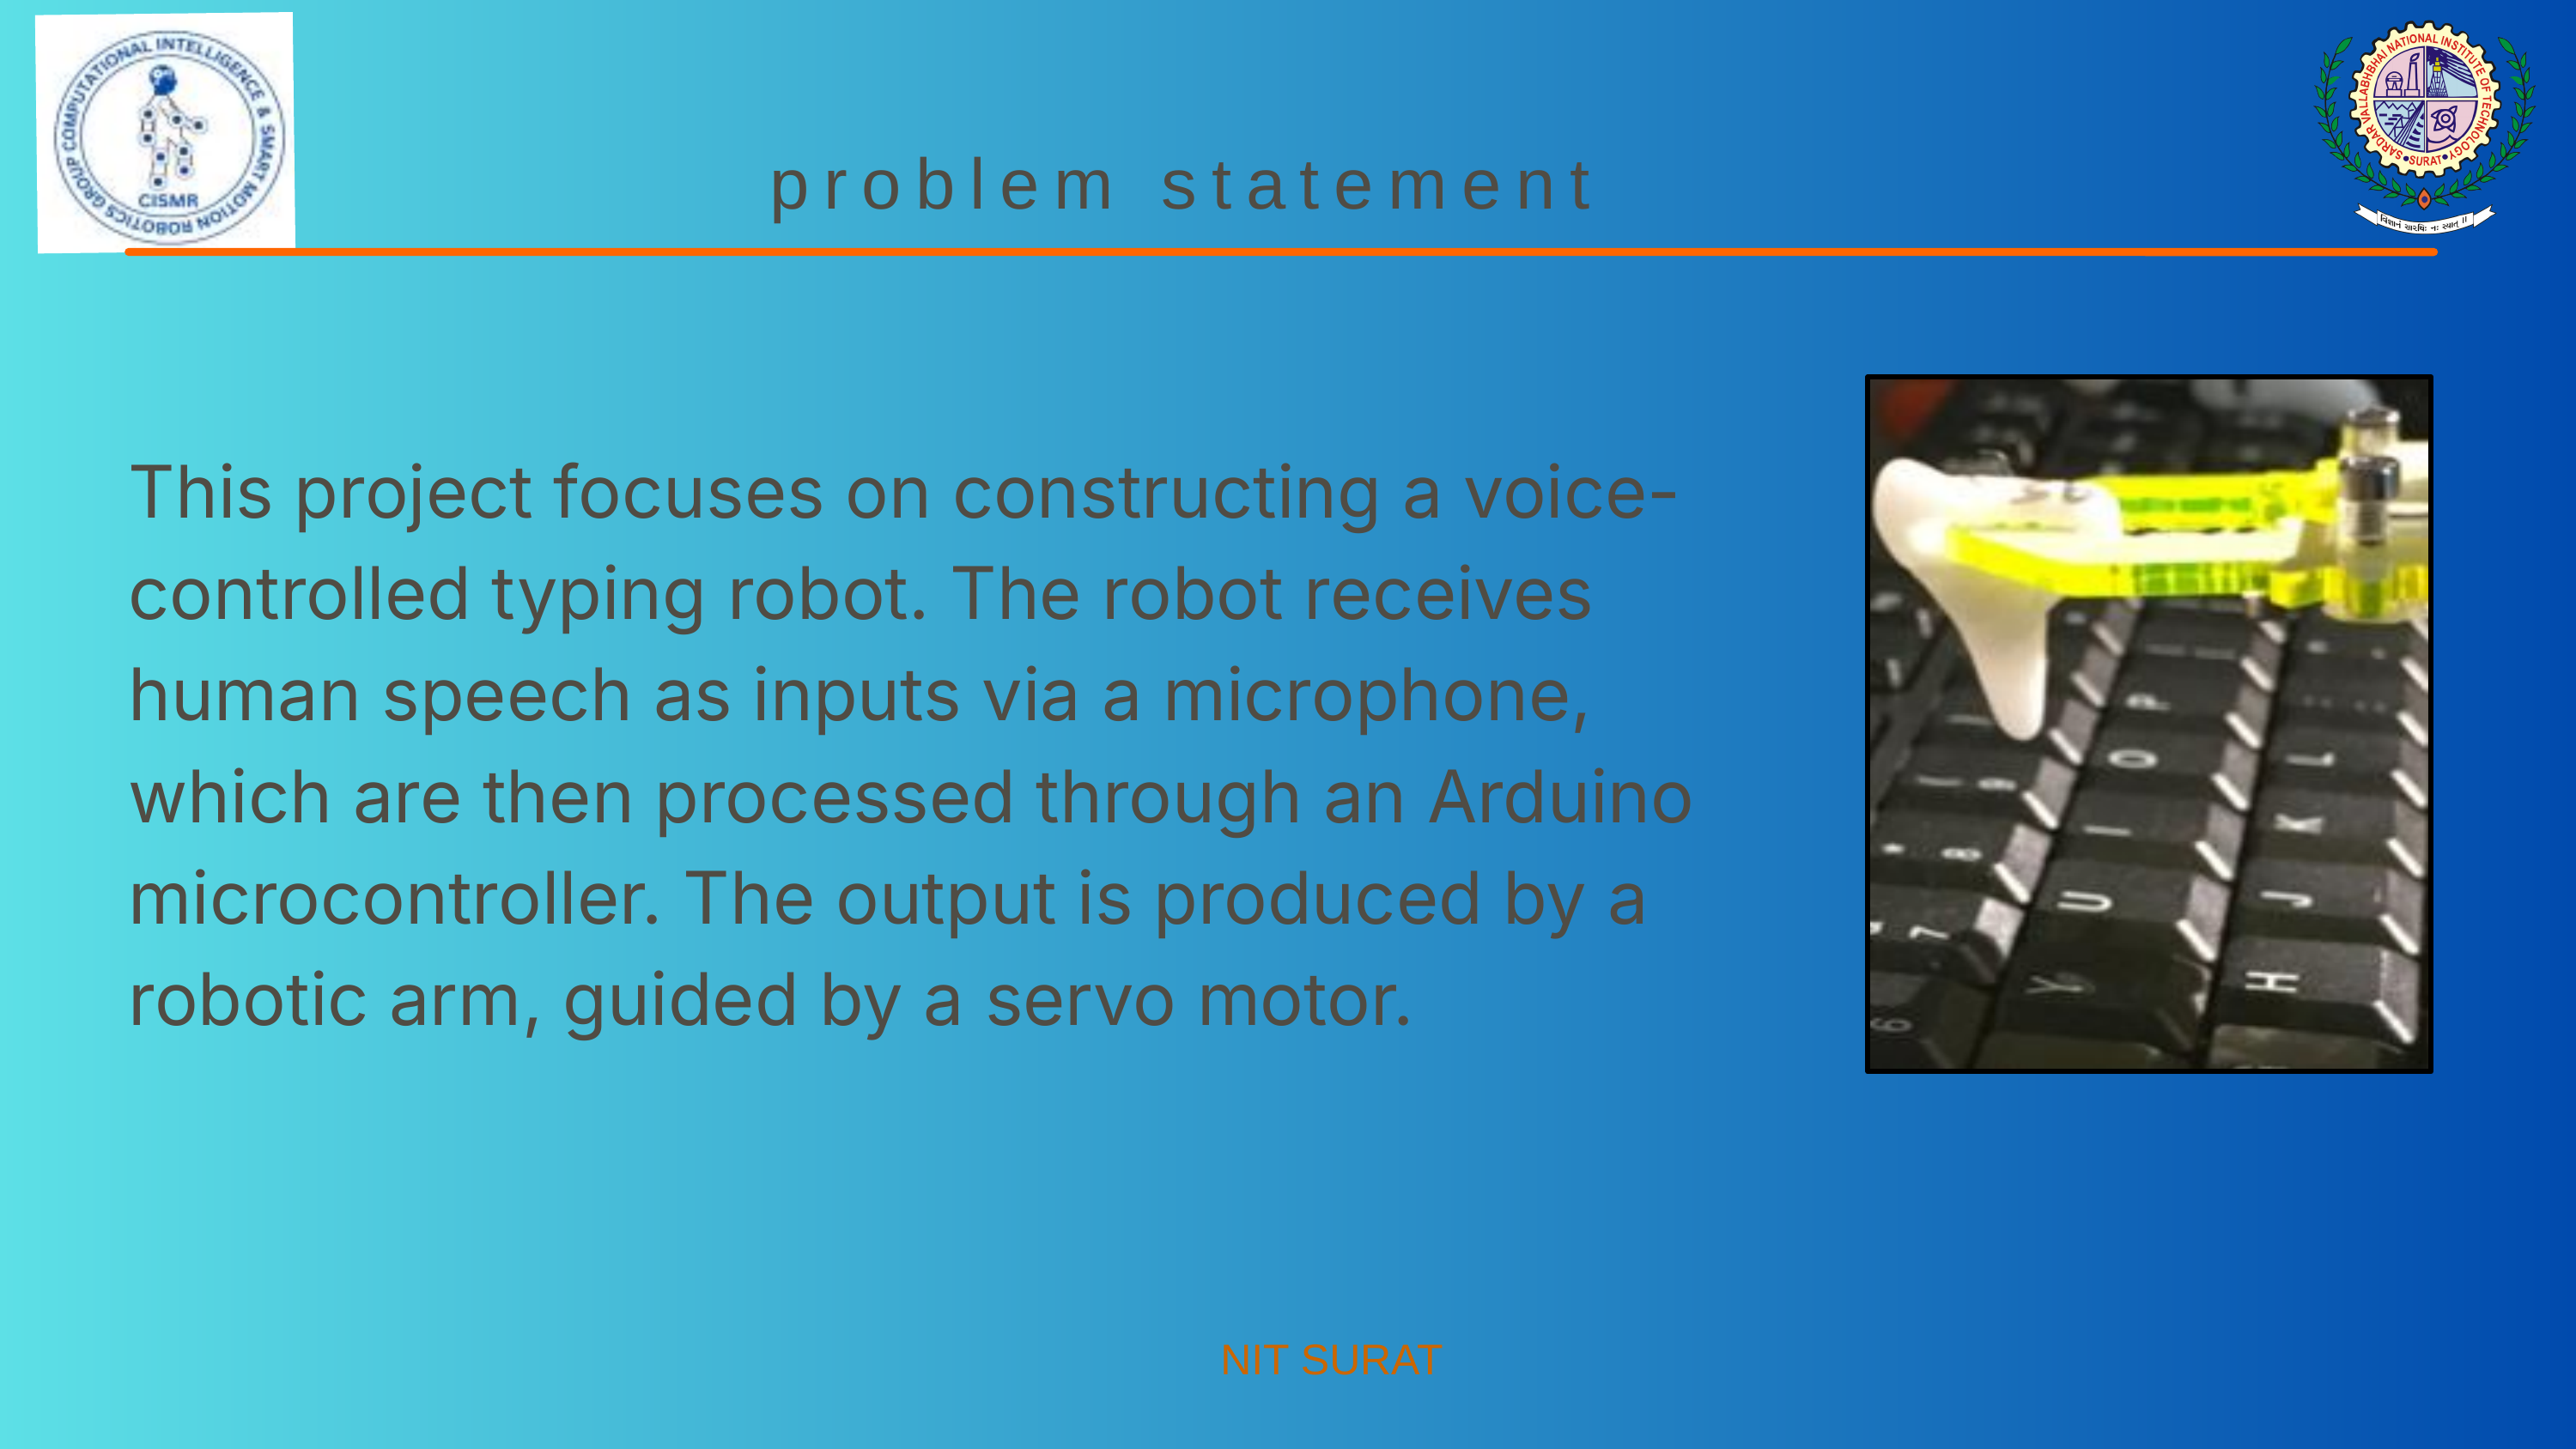

problem statement

This project focuses on constructing a voice-controlled typing robot. The robot receives human speech as inputs via a microphone, which are then processed through an Arduino microcontroller. The output is produced by a robotic arm, guided by a servo motor.
NIT SURAT